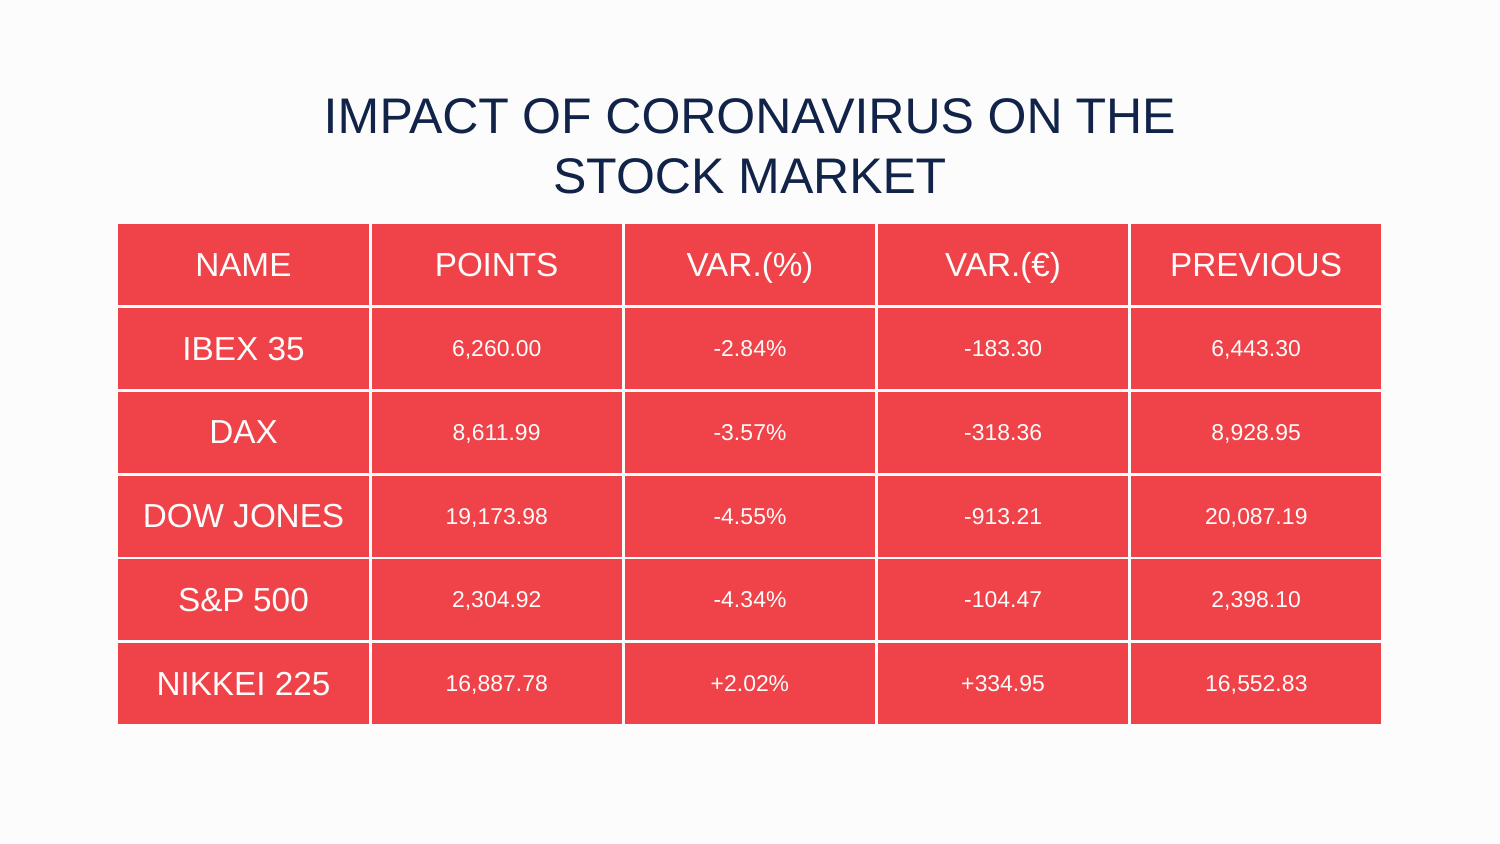

# IMPACT OF CORONAVIRUS ON THE STOCK MARKET
| NAME | POINTS | VAR.(%) | VAR.(€) | PREVIOUS |
| --- | --- | --- | --- | --- |
| IBEX 35 | 6,260.00 | -2.84% | -183.30 | 6,443.30 |
| DAX | 8,611.99 | -3.57% | -318.36 | 8,928.95 |
| DOW JONES | 19,173.98 | -4.55% | -913.21 | 20,087.19 |
| S&P 500 | 2,304.92 | -4.34% | -104.47 | 2,398.10 |
| NIKKEI 225 | 16,887.78 | +2.02% | +334.95 | 16,552.83 |